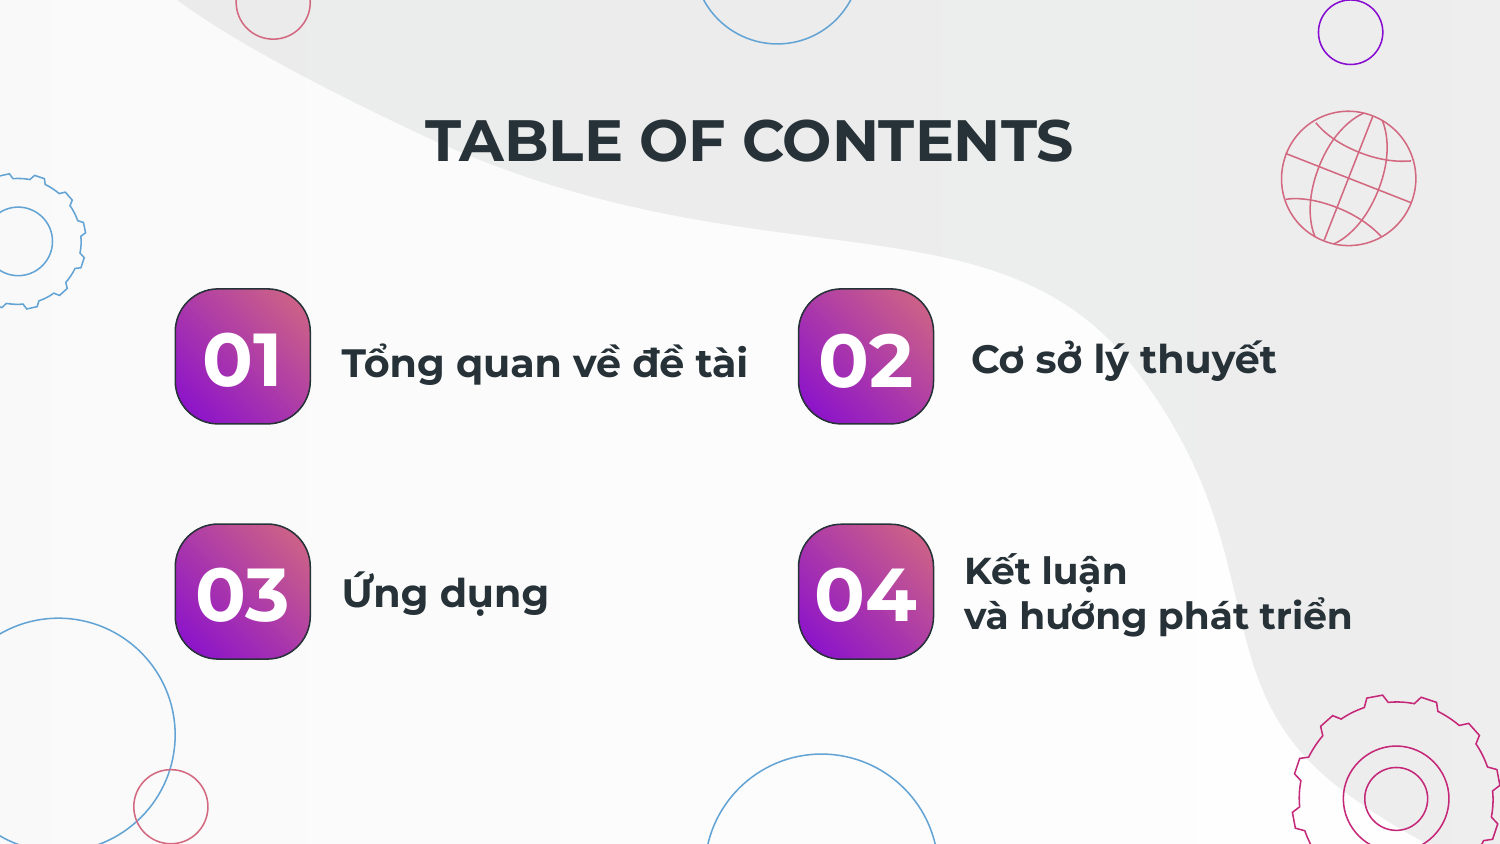

TABLE OF CONTENTS

01
02
# Tổng quan về đề tài
Cơ sở lý thuyết

03
04
Ứng dụng
Kết luận
và hướng phát triển